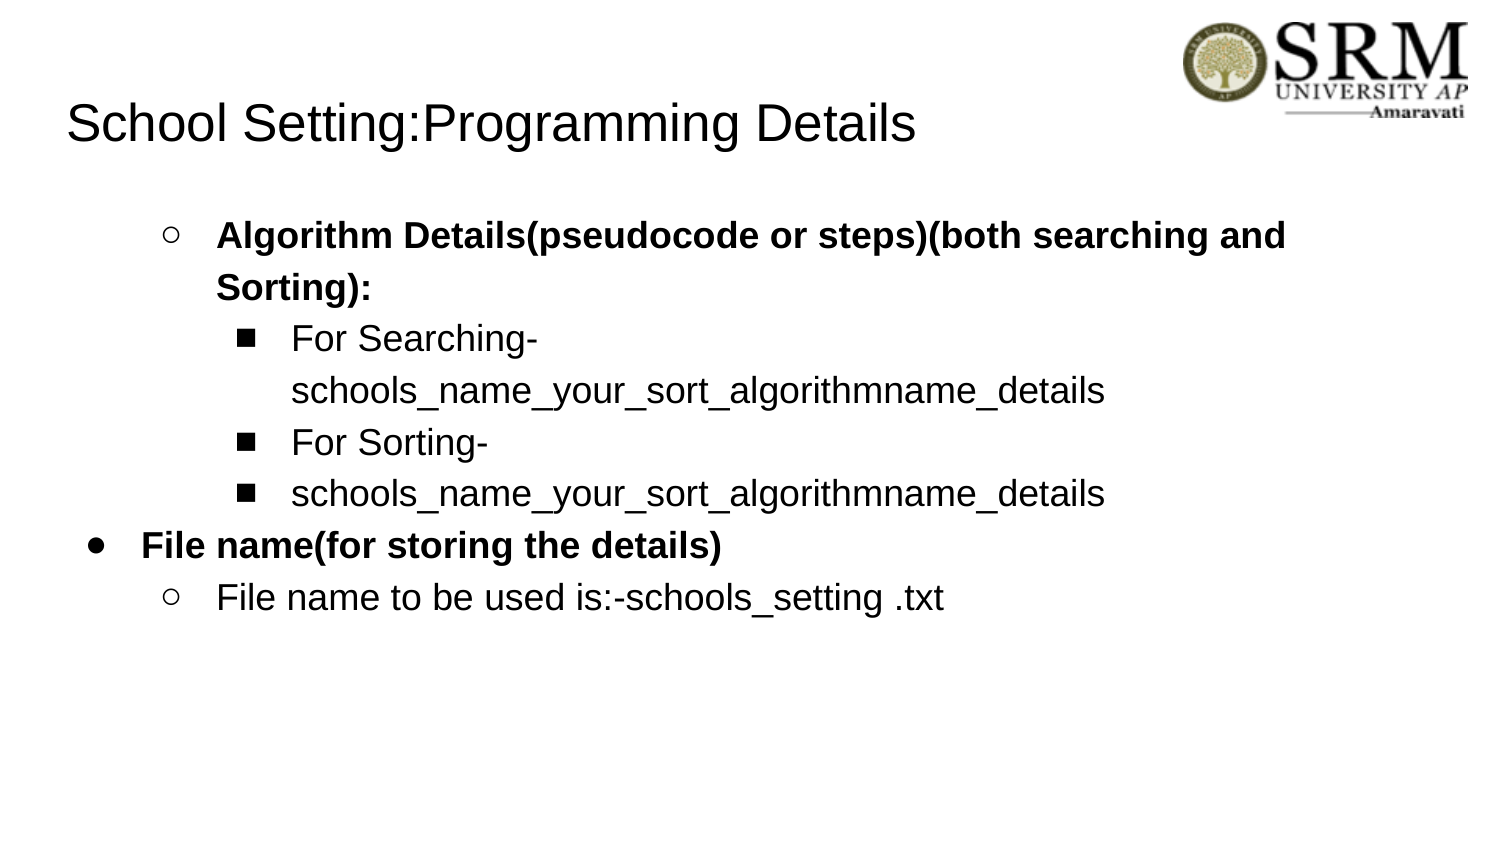

# School Setting:Programming Details

Algorithm Details(pseudocode or steps)(both searching and Sorting):
For Searching-
schools_name_your_sort_algorithmname_details
For Sorting-
schools_name_your_sort_algorithmname_details
File name(for storing the details)
File name to be used is:-schools_setting .txt